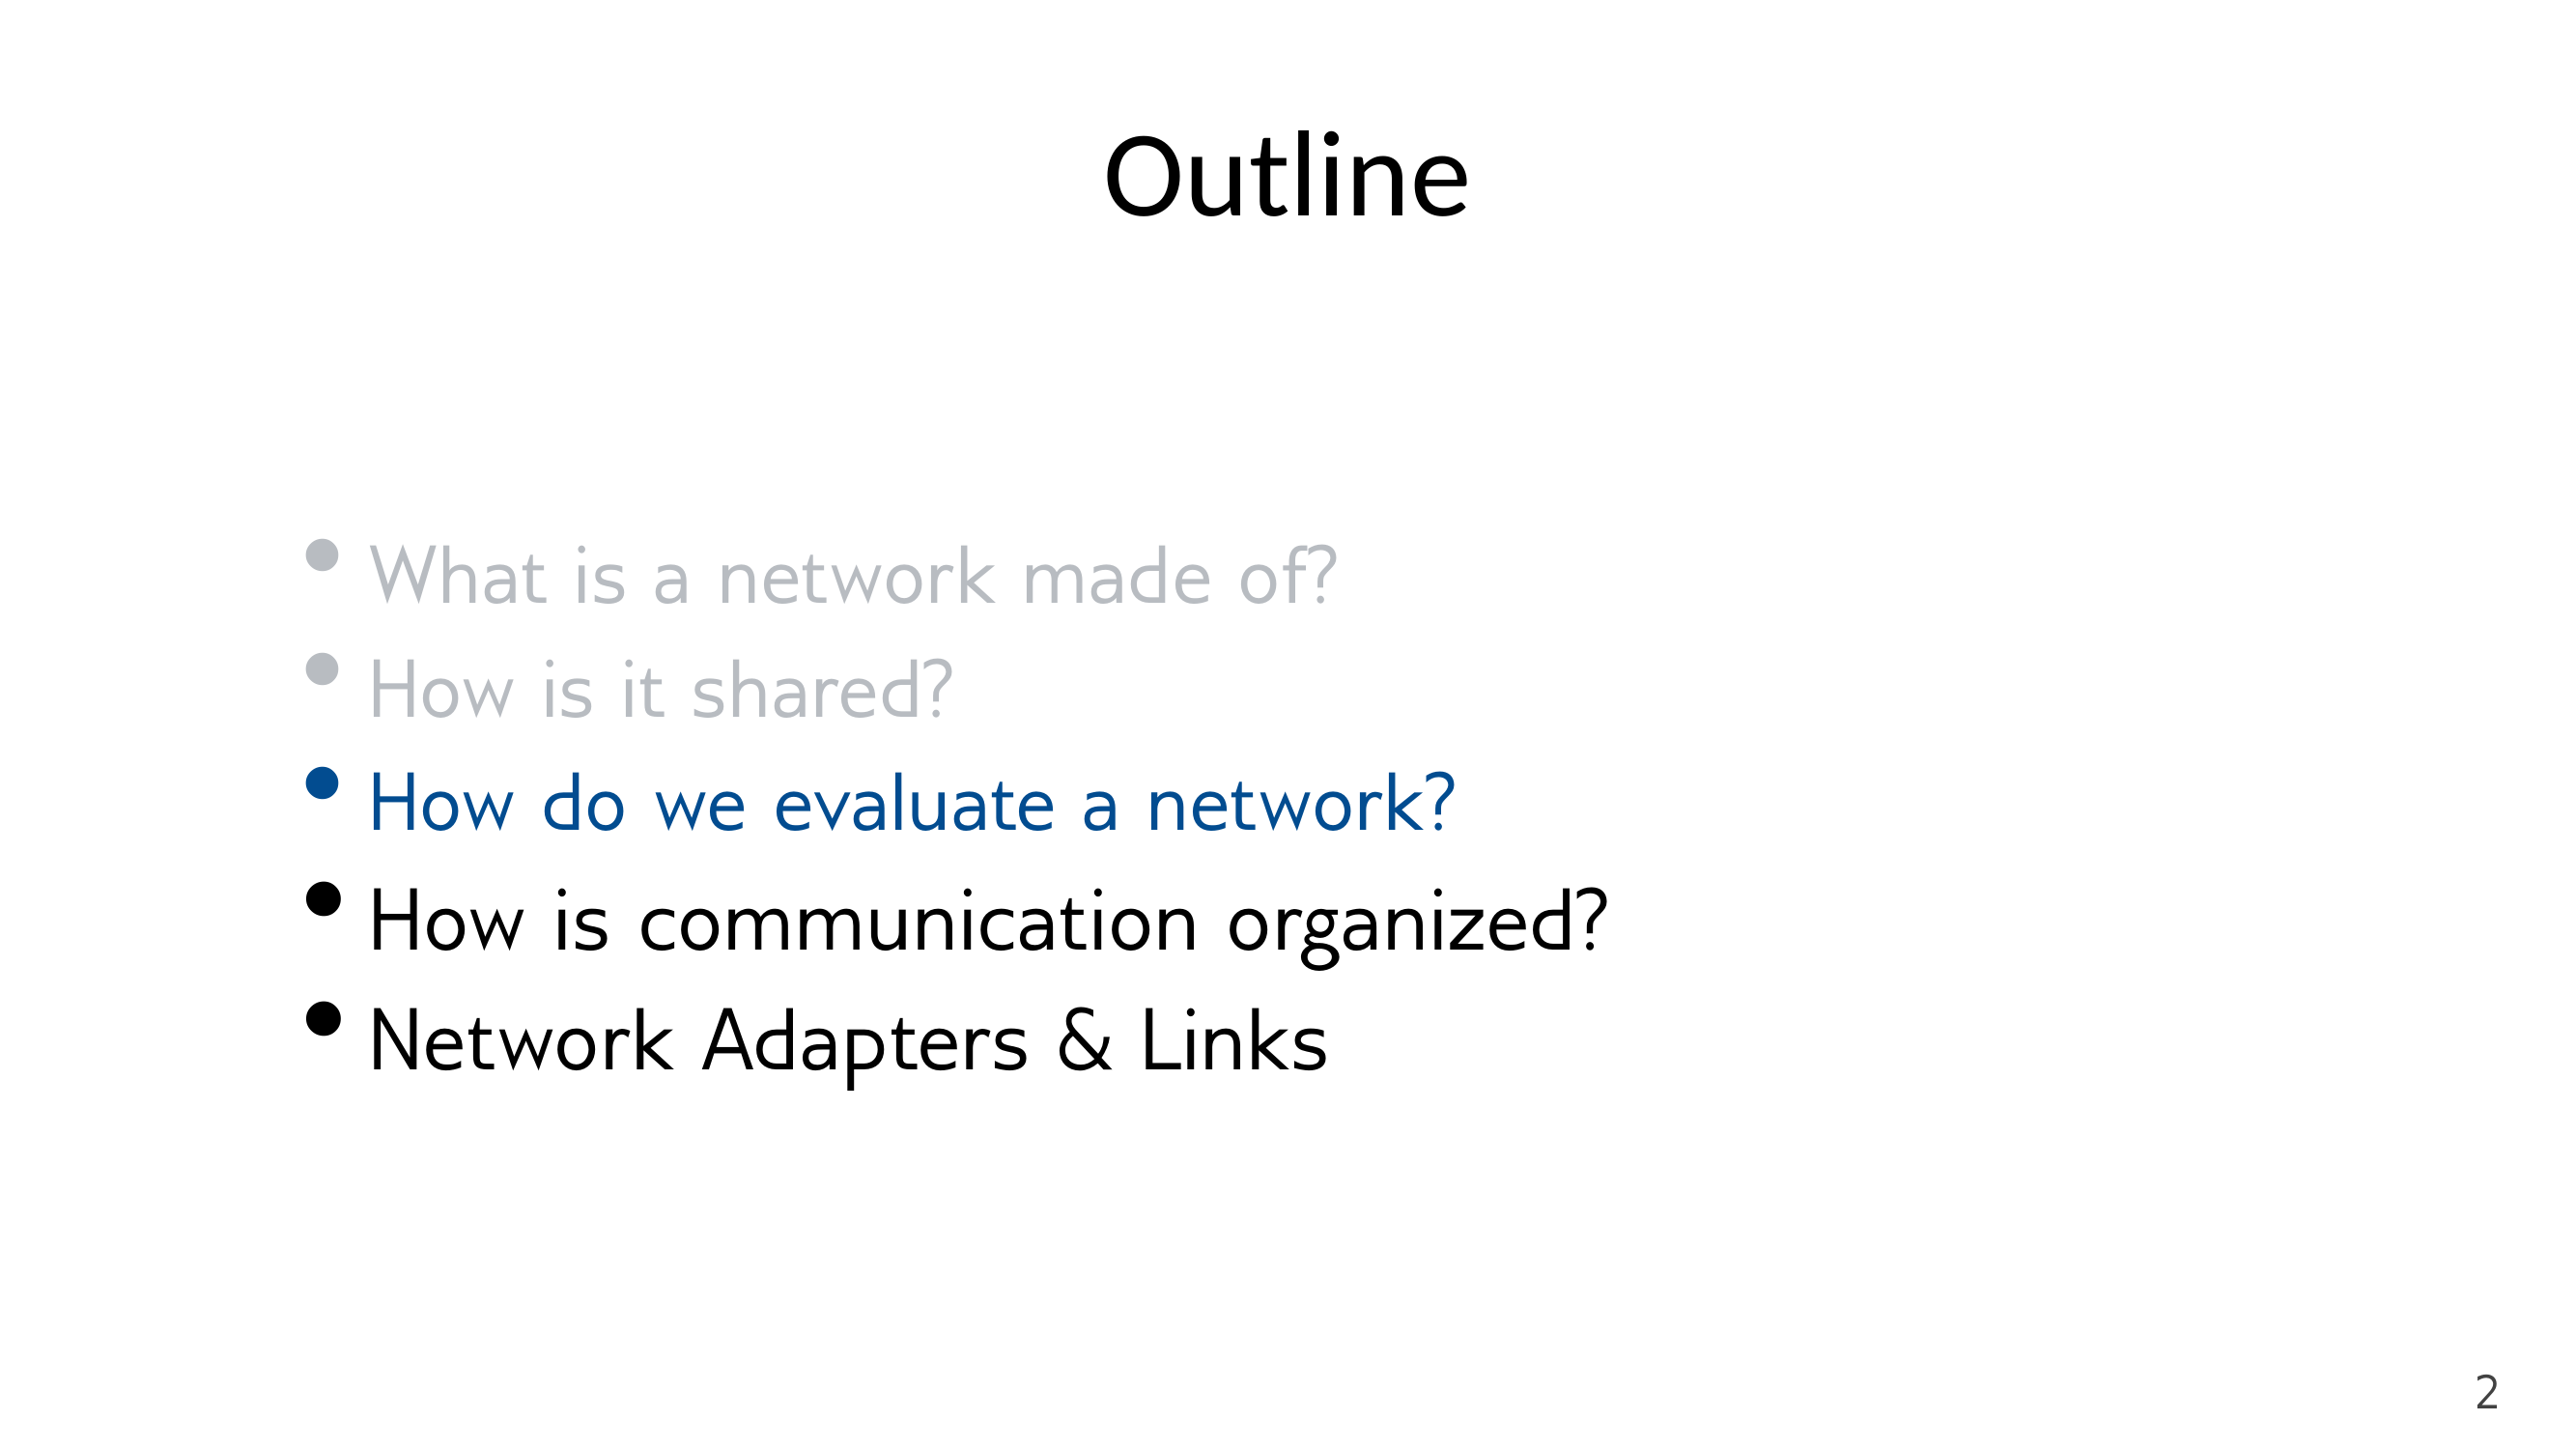

# Outline
What is a network made of?
How is it shared?
How do we evaluate a network?
How is communication organized?
Network Adapters & Links
2